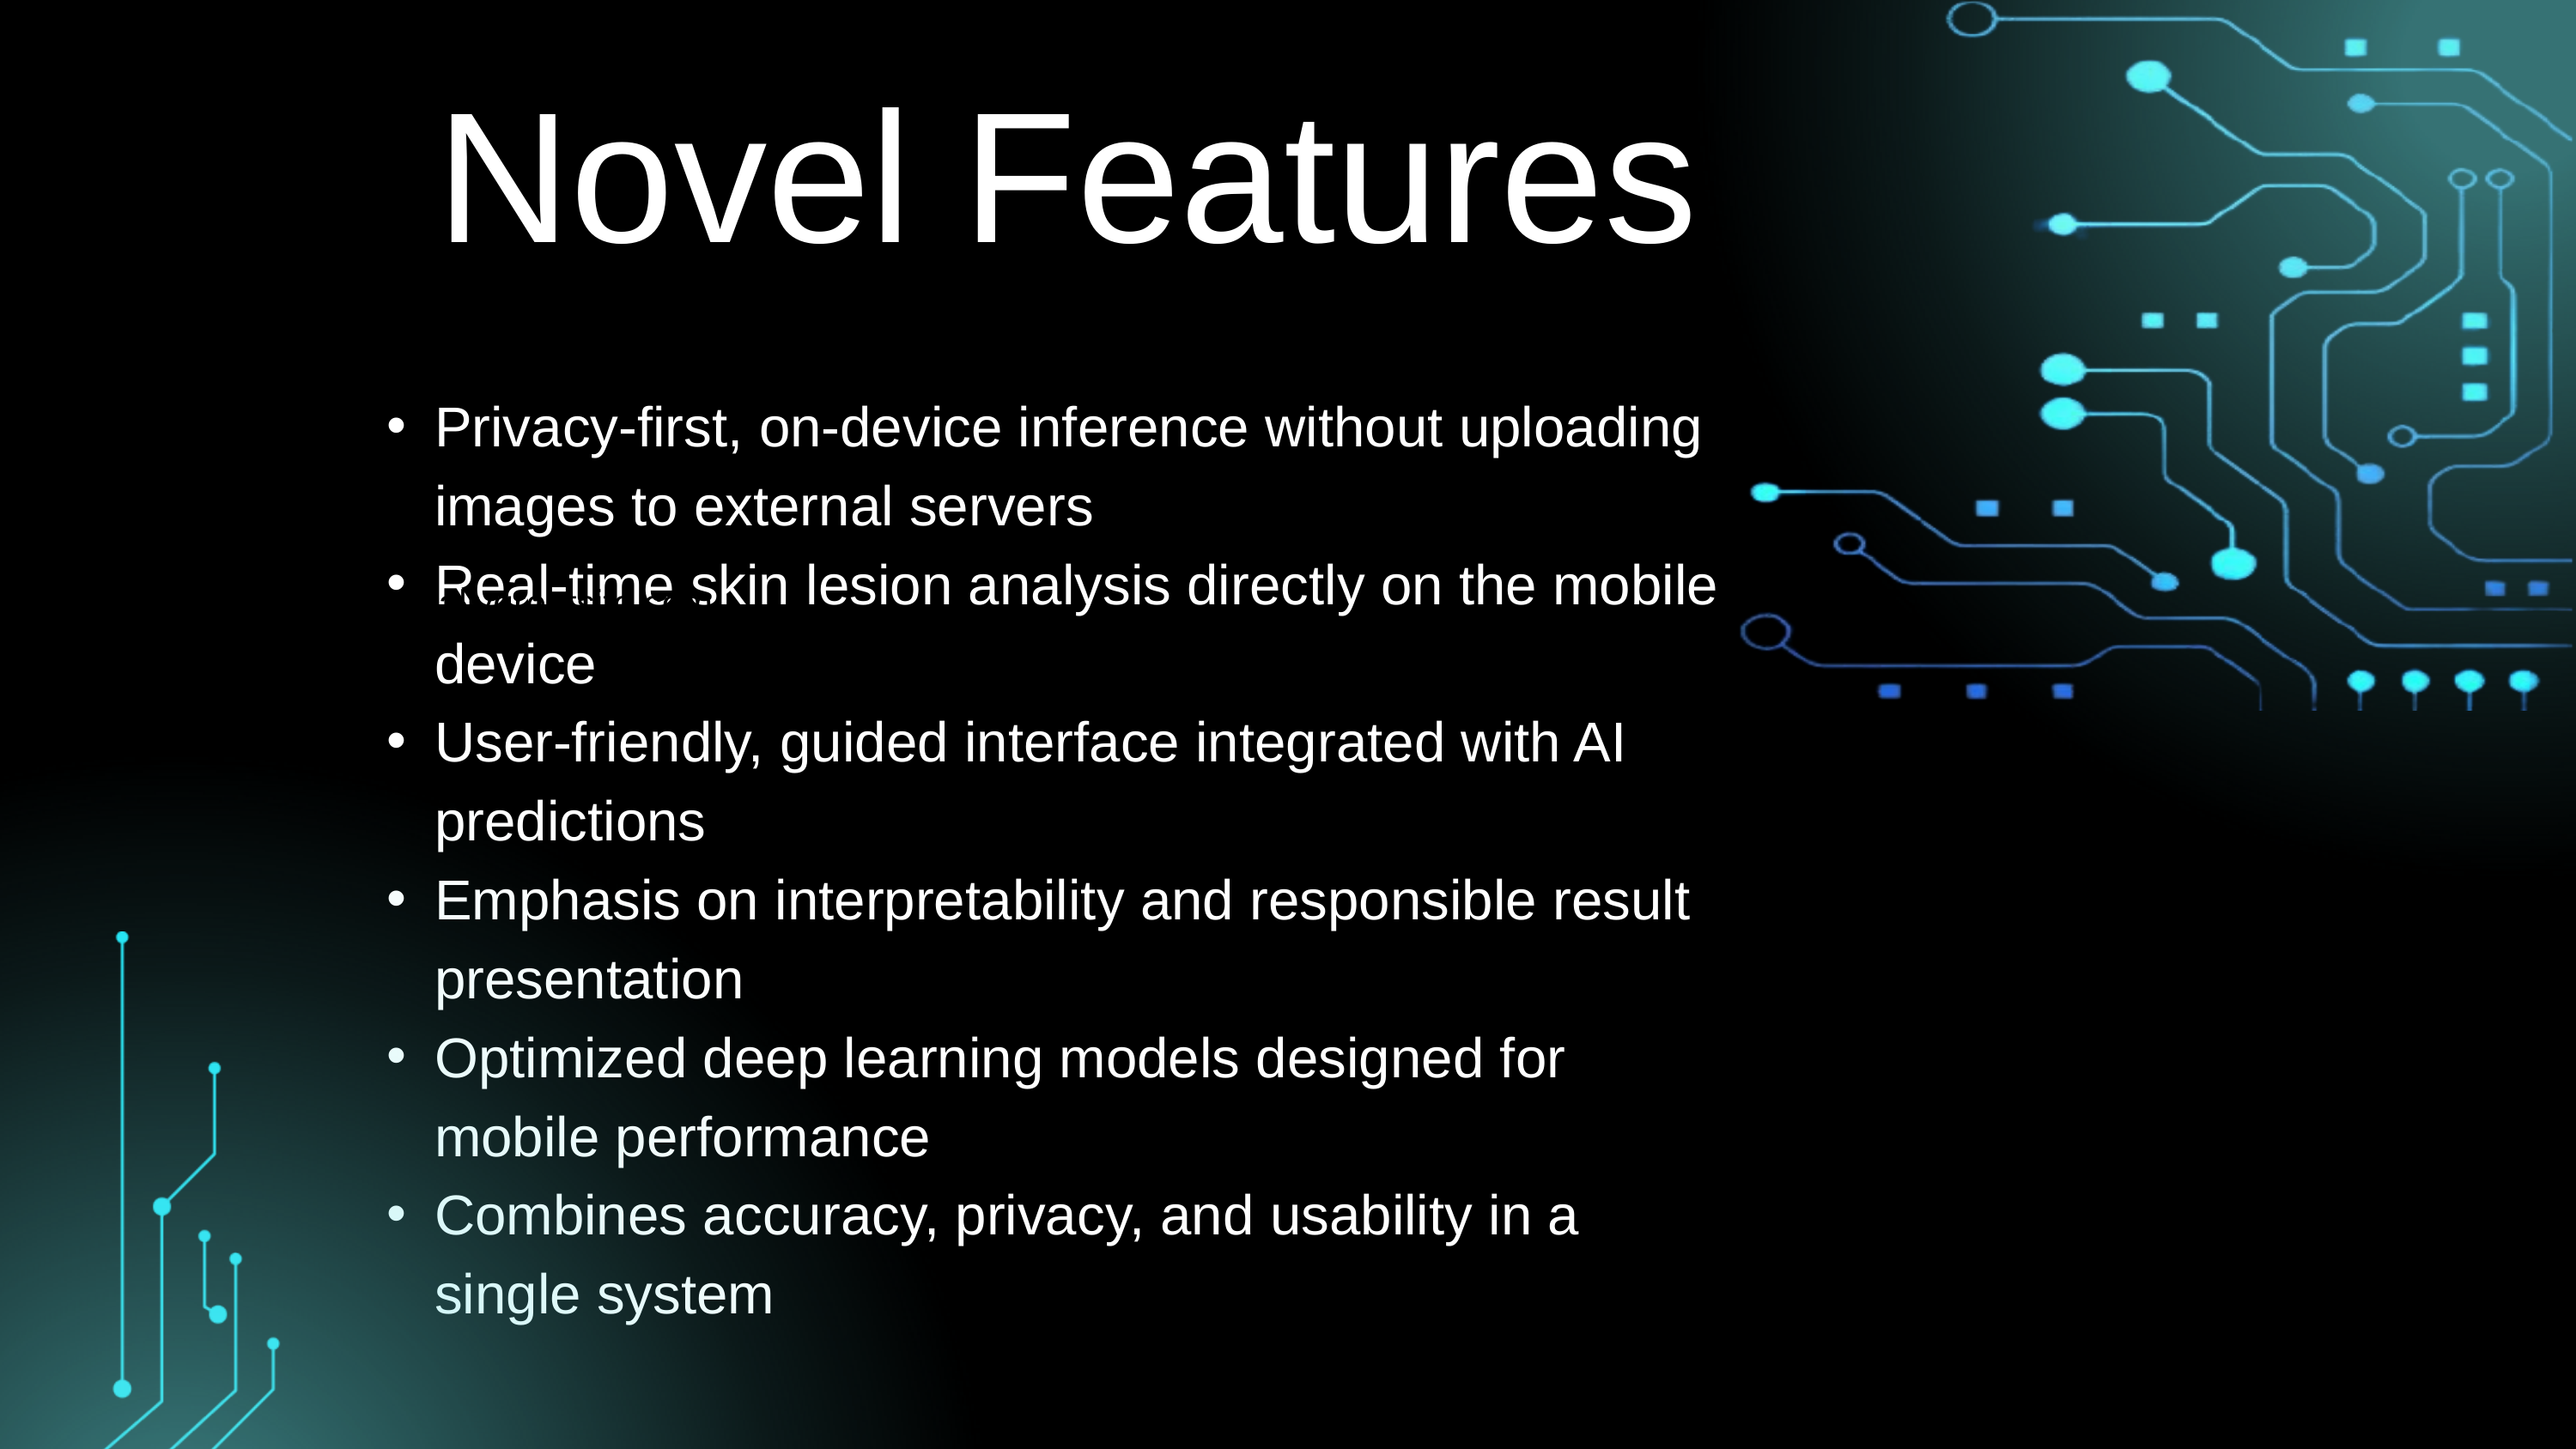

Novel Features

Privacy-first, on-device inference without uploading images to external servers
Real-time skin lesion analysis directly on the mobile device
User-friendly, guided interface integrated with AI predictions
Emphasis on interpretability and responsible result presentation
Optimized deep learning models designed for mobile performance
Combines accuracy, privacy, and usability in a single system

www.reallygreatsite.com